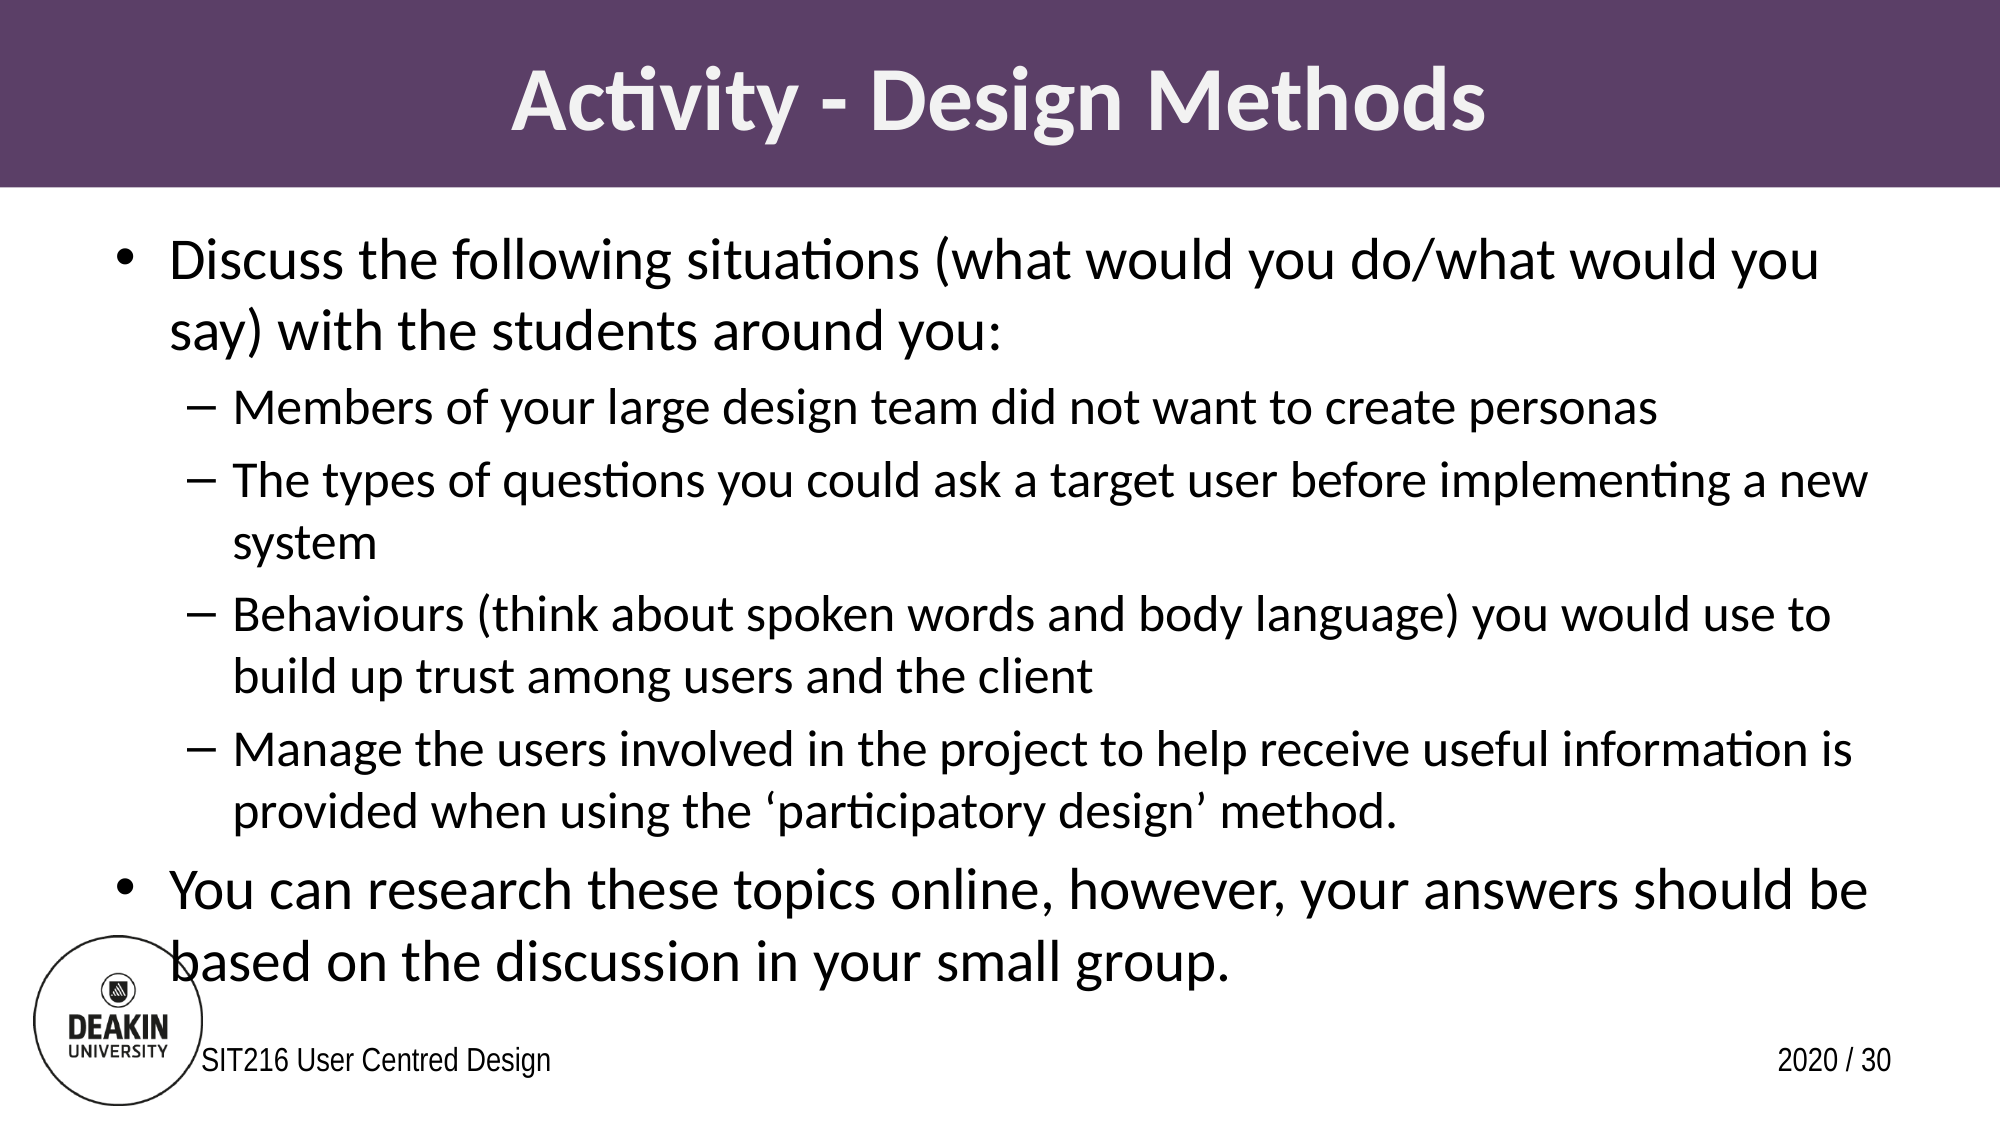

# Activity - Design Methods
Discuss the following situations (what would you do/what would you say) with the students around you:
Members of your large design team did not want to create personas
The types of questions you could ask a target user before implementing a new system
Behaviours (think about spoken words and body language) you would use to build up trust among users and the client
Manage the users involved in the project to help receive useful information is provided when using the ‘participatory design’ method.
You can research these topics online, however, your answers should be based on the discussion in your small group.